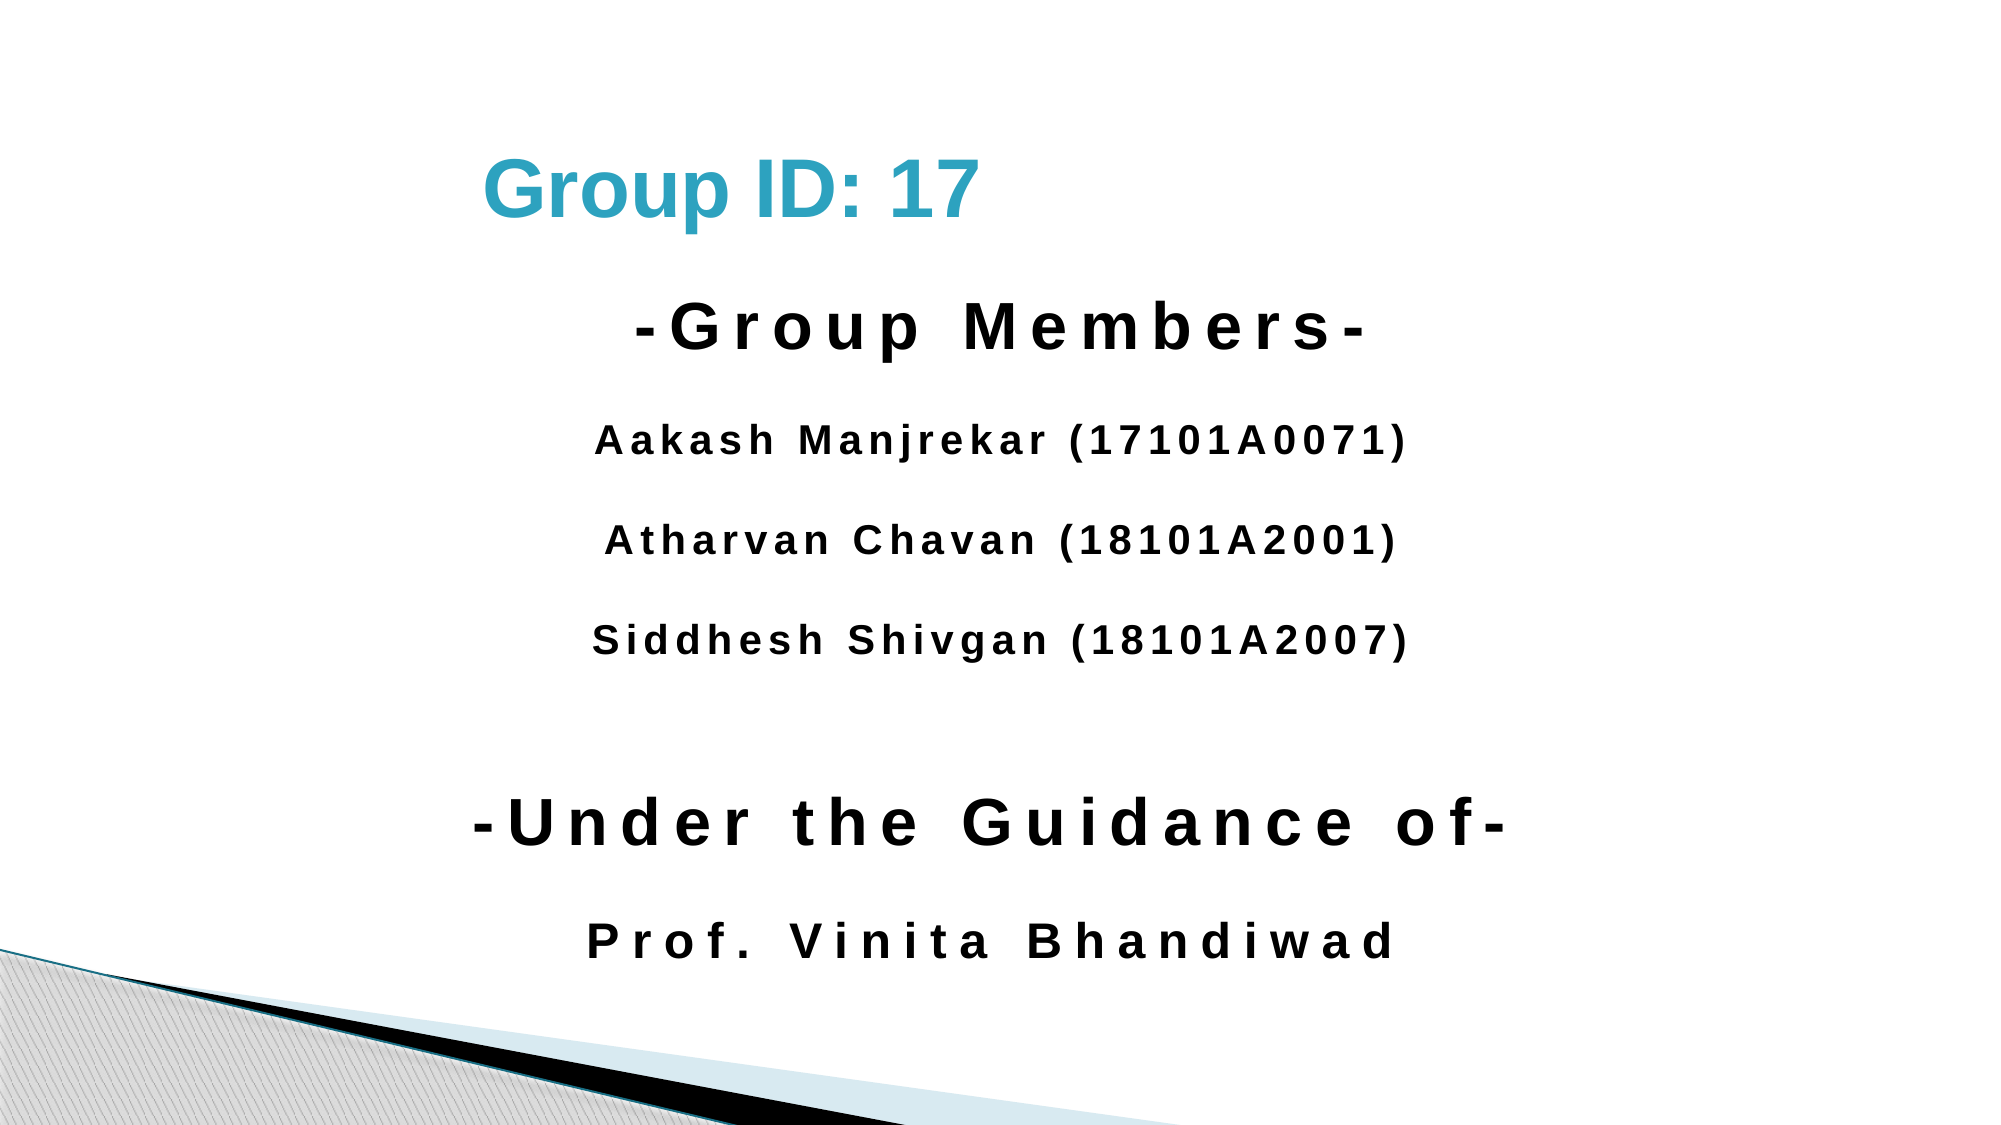

Group ID: 17
-Group Members-

Aakash Manjrekar (17101A0071)

Atharvan Chavan (18101A2001)

Siddhesh Shivgan (18101A2007)

-Under the Guidance of-

Prof. Vinita Bhandiwad